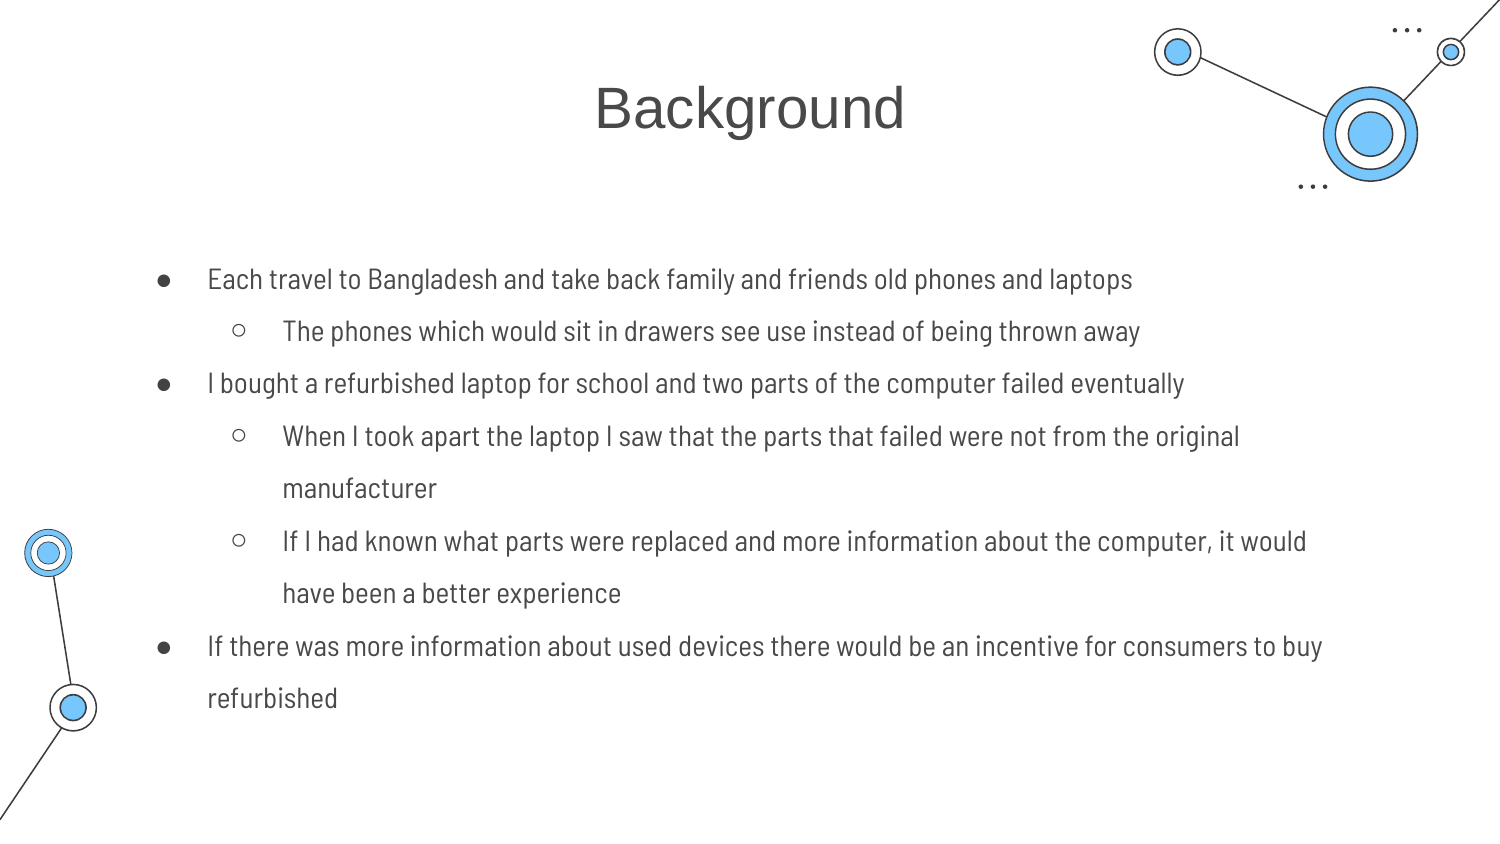

# Background
Each travel to Bangladesh and take back family and friends old phones and laptops
The phones which would sit in drawers see use instead of being thrown away
I bought a refurbished laptop for school and two parts of the computer failed eventually
When I took apart the laptop I saw that the parts that failed were not from the original manufacturer
If I had known what parts were replaced and more information about the computer, it would have been a better experience
If there was more information about used devices there would be an incentive for consumers to buy refurbished